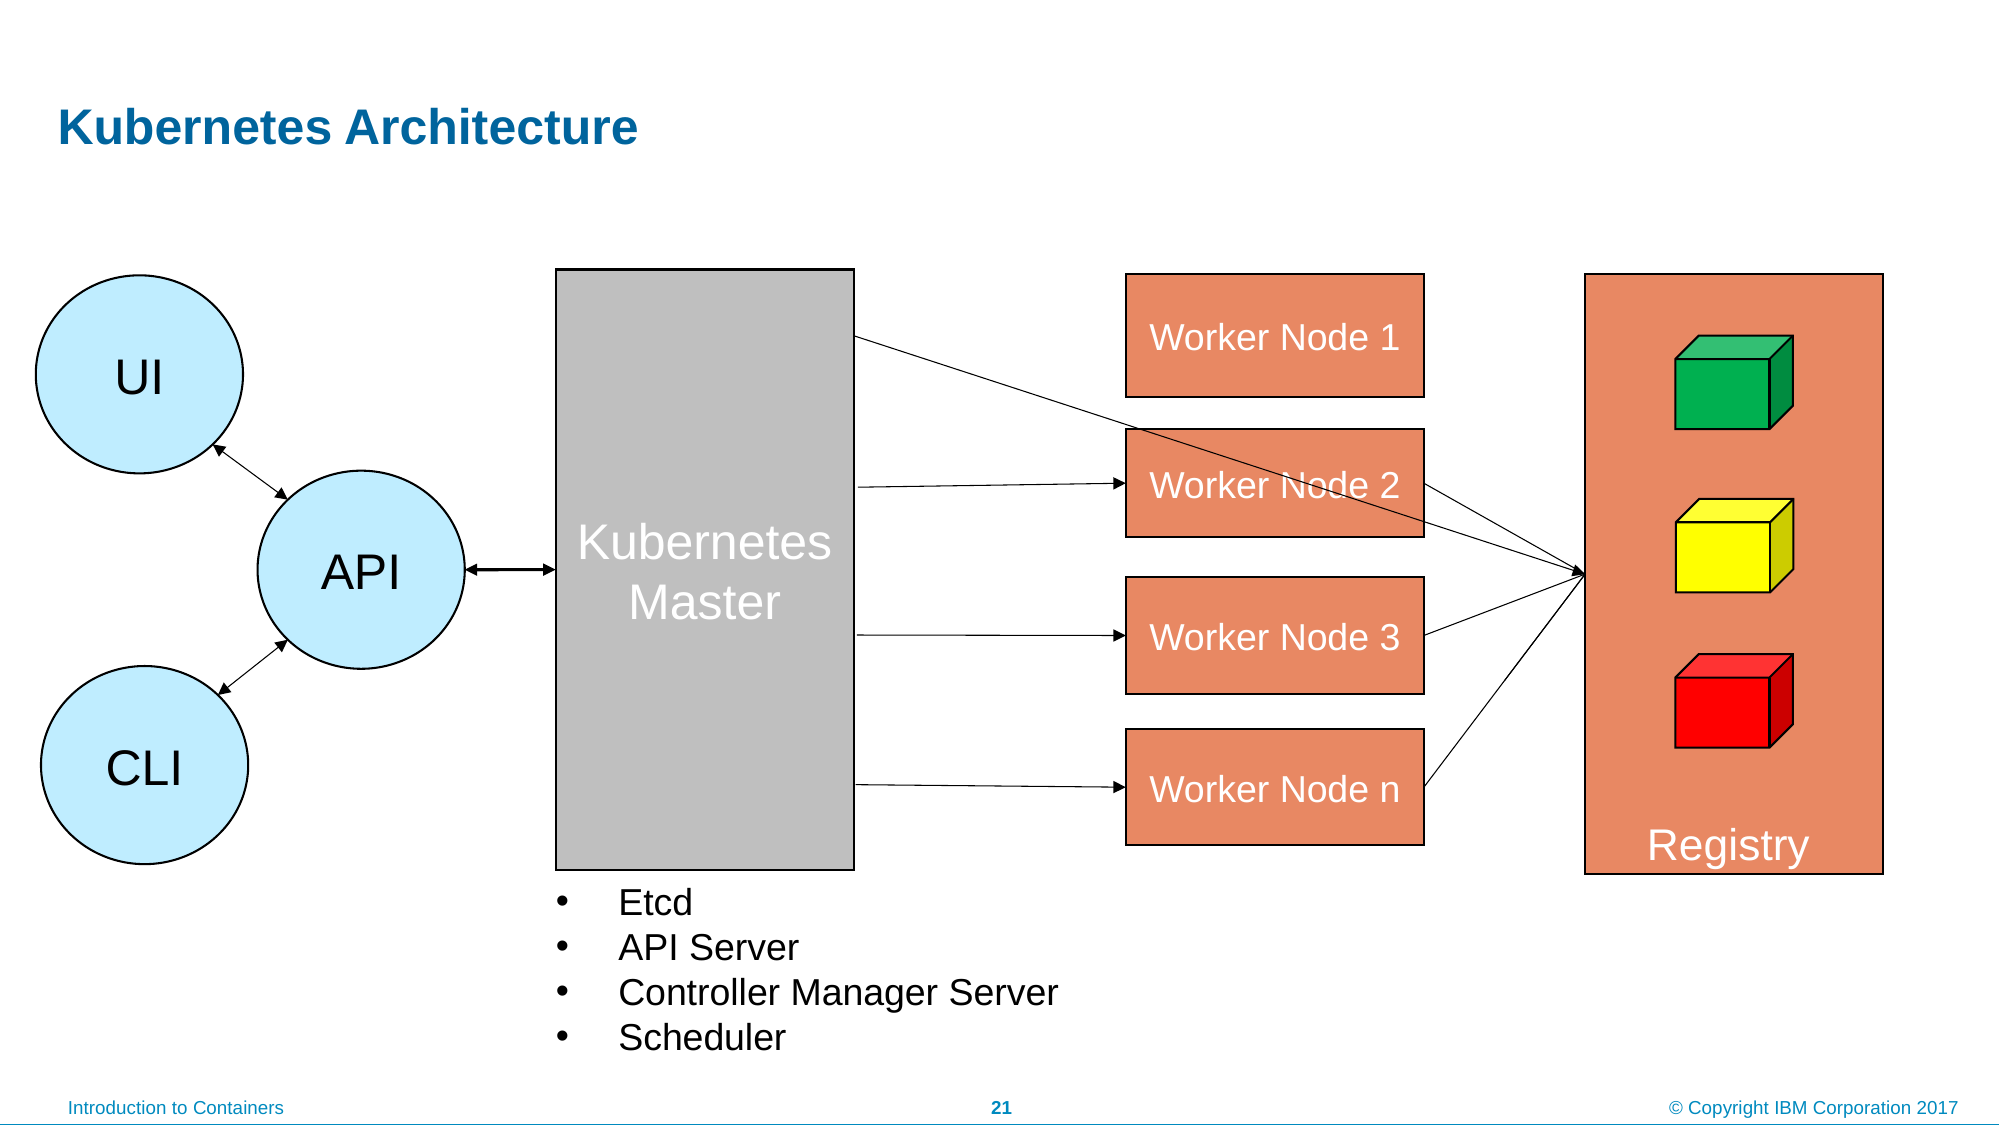

# Kubernetes Architecture
Kubernetes Master
Worker Node 1

UI

Worker Node 2
API

Worker Node 3

CLI
Worker Node n
Registry
Etcd
API Server
Controller Manager Server
Scheduler
21
© Copyright IBM Corporation 2017